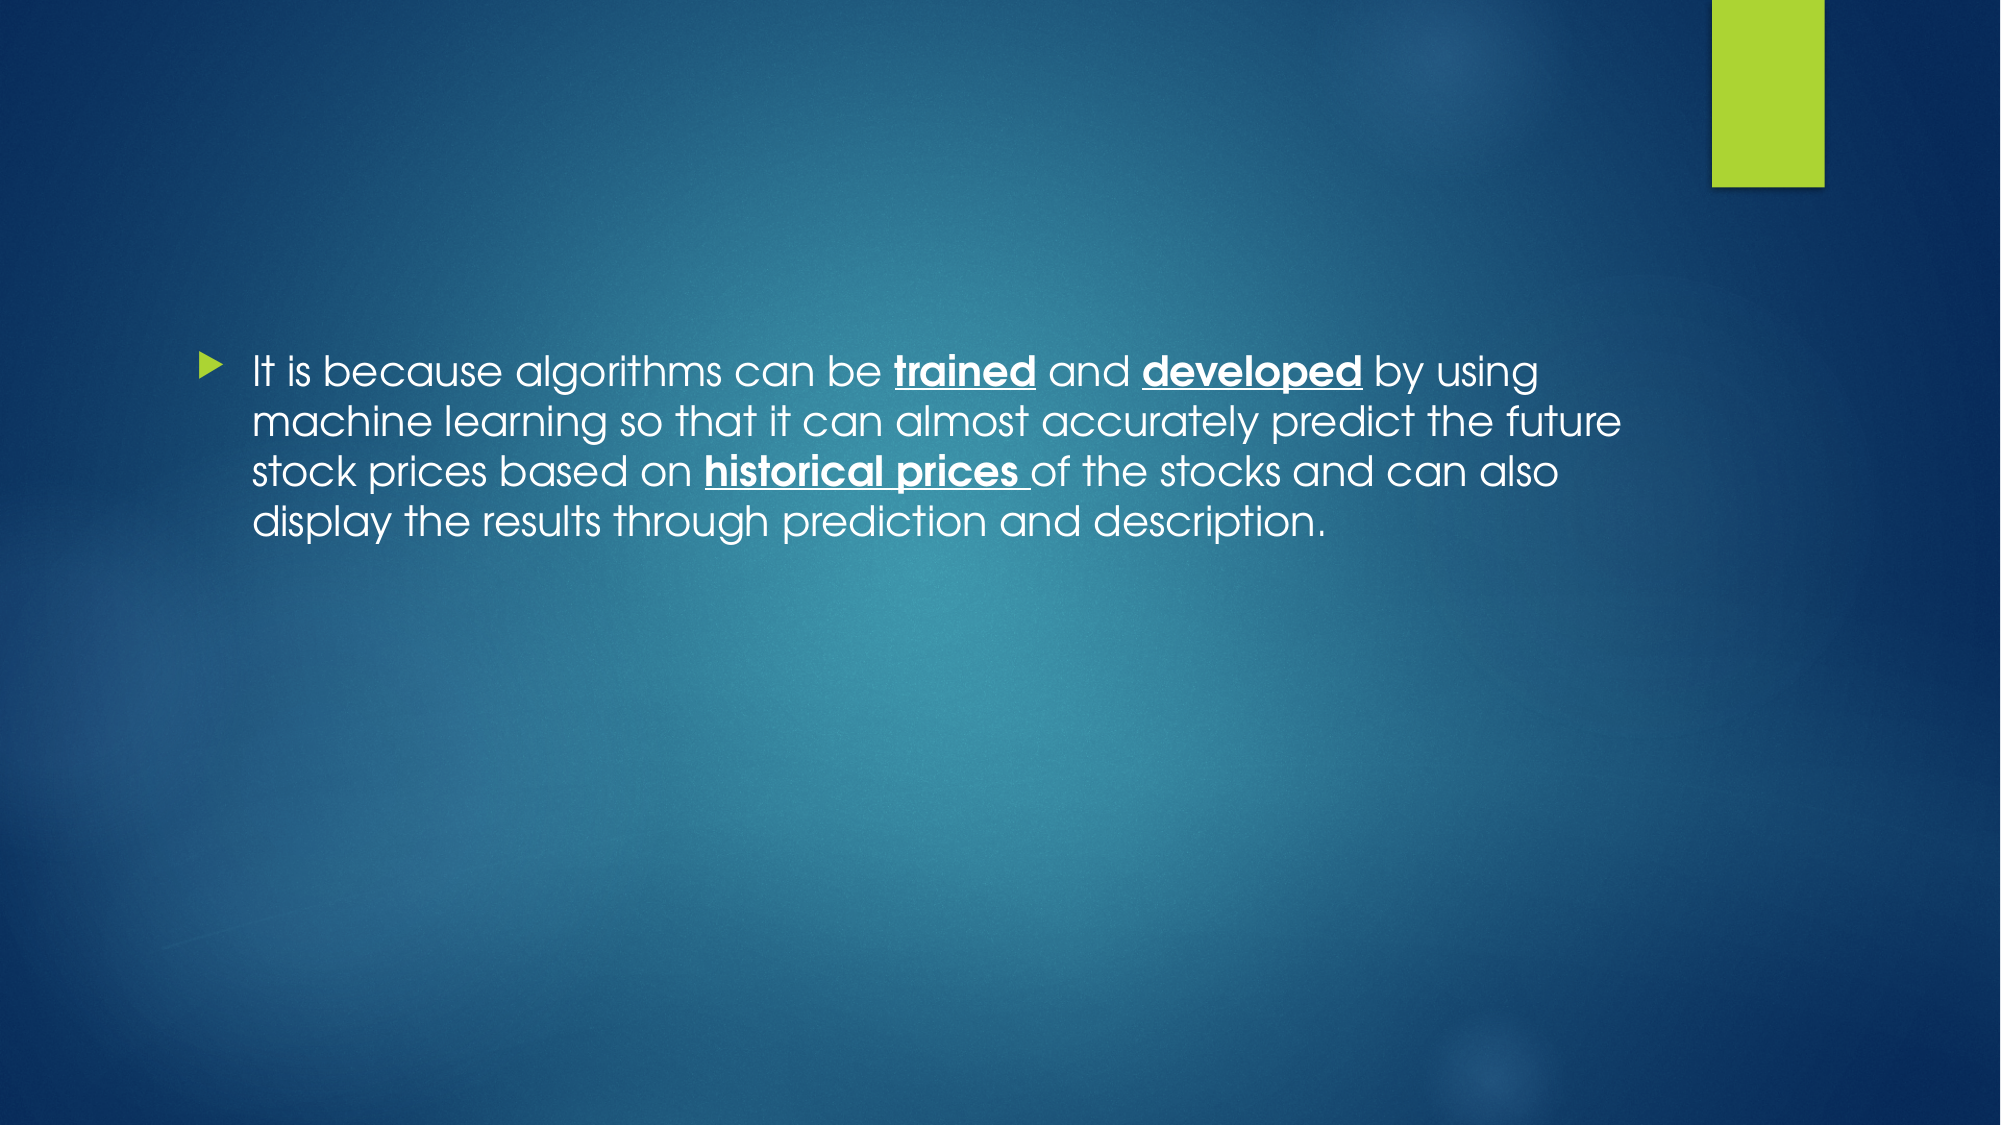

#
It is because algorithms can be trained and developed by using machine learning so that it can almost accurately predict the future stock prices based on historical prices of the stocks and can also display the results through prediction and description.